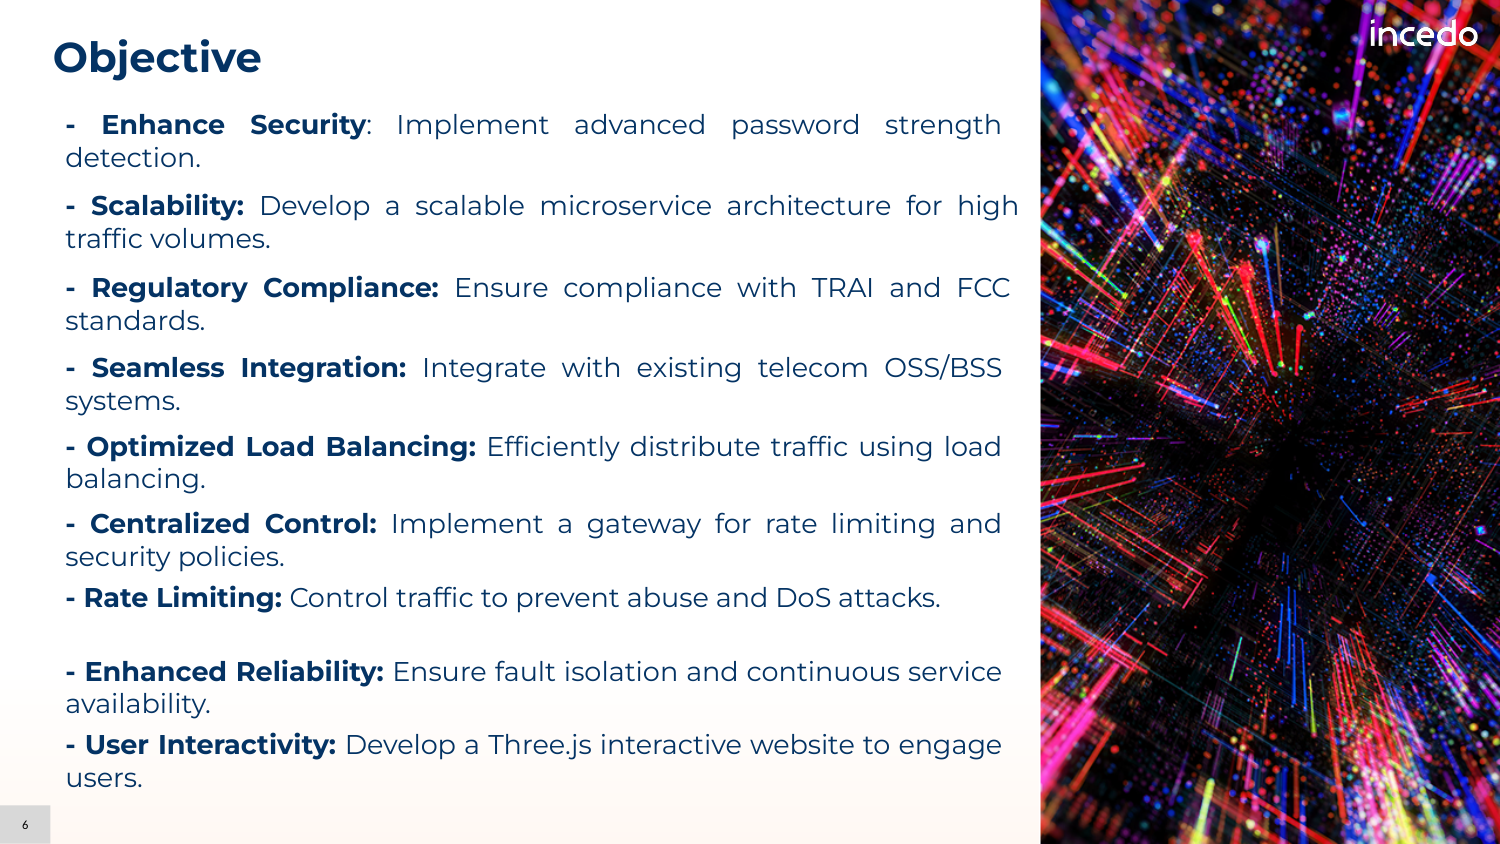

Objective
- Enhance Security: Implement advanced password strength detection.
- Scalability: Develop a scalable microservice architecture for high traffic volumes.
- Regulatory Compliance: Ensure compliance with TRAI and FCC standards.
- Seamless Integration: Integrate with existing telecom OSS/BSS systems.
- Optimized Load Balancing: Efficiently distribute traffic using load balancing.
- Centralized Control: Implement a gateway for rate limiting and security policies.
- Rate Limiting: Control traffic to prevent abuse and DoS attacks.
- Enhanced Reliability: Ensure fault isolation and continuous service availability.
- User Interactivity: Develop a Three.js interactive website to engage users.
6